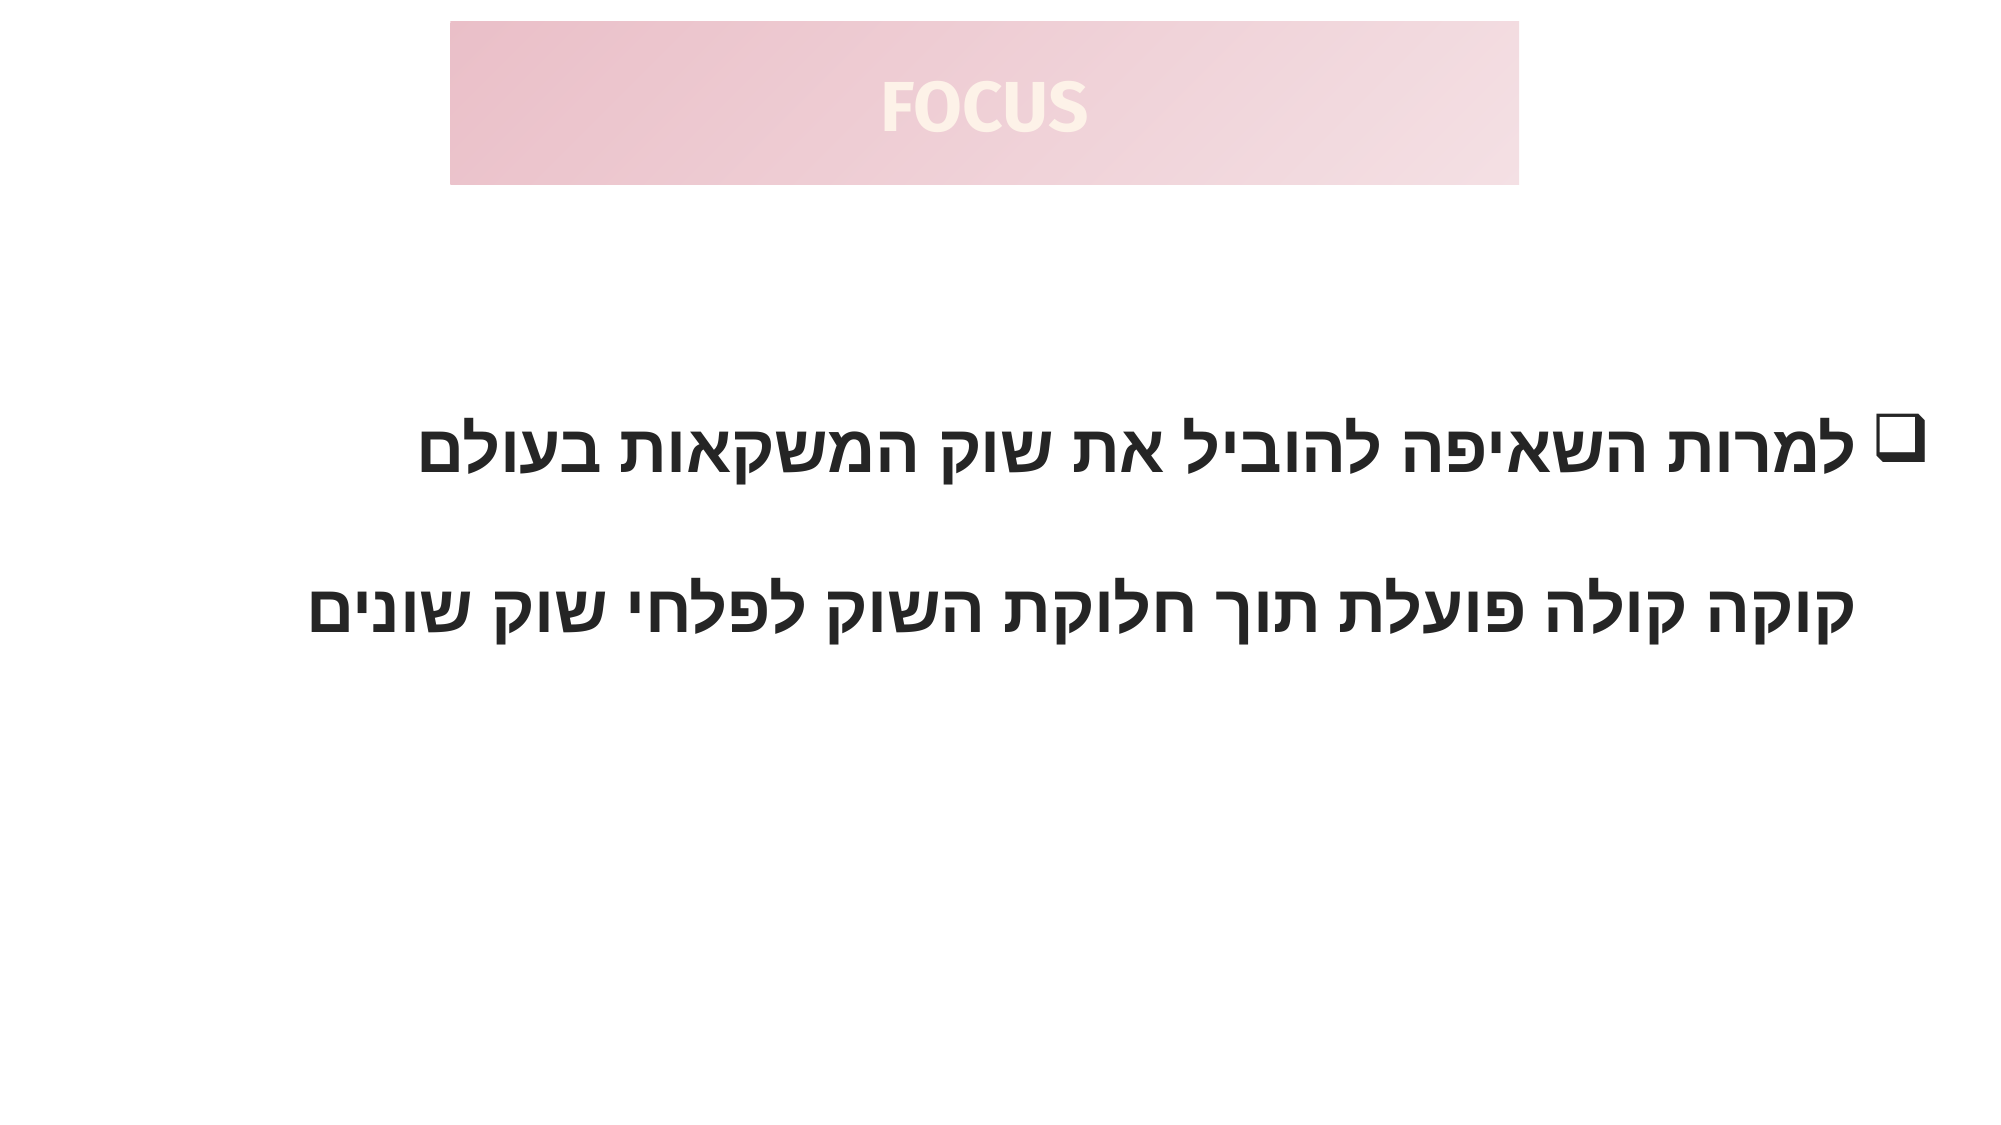

focus
# למרות השאיפה להוביל את שוק המשקאות בעולם קוקה קולה פועלת תוך חלוקת השוק לפלחי שוק שונים